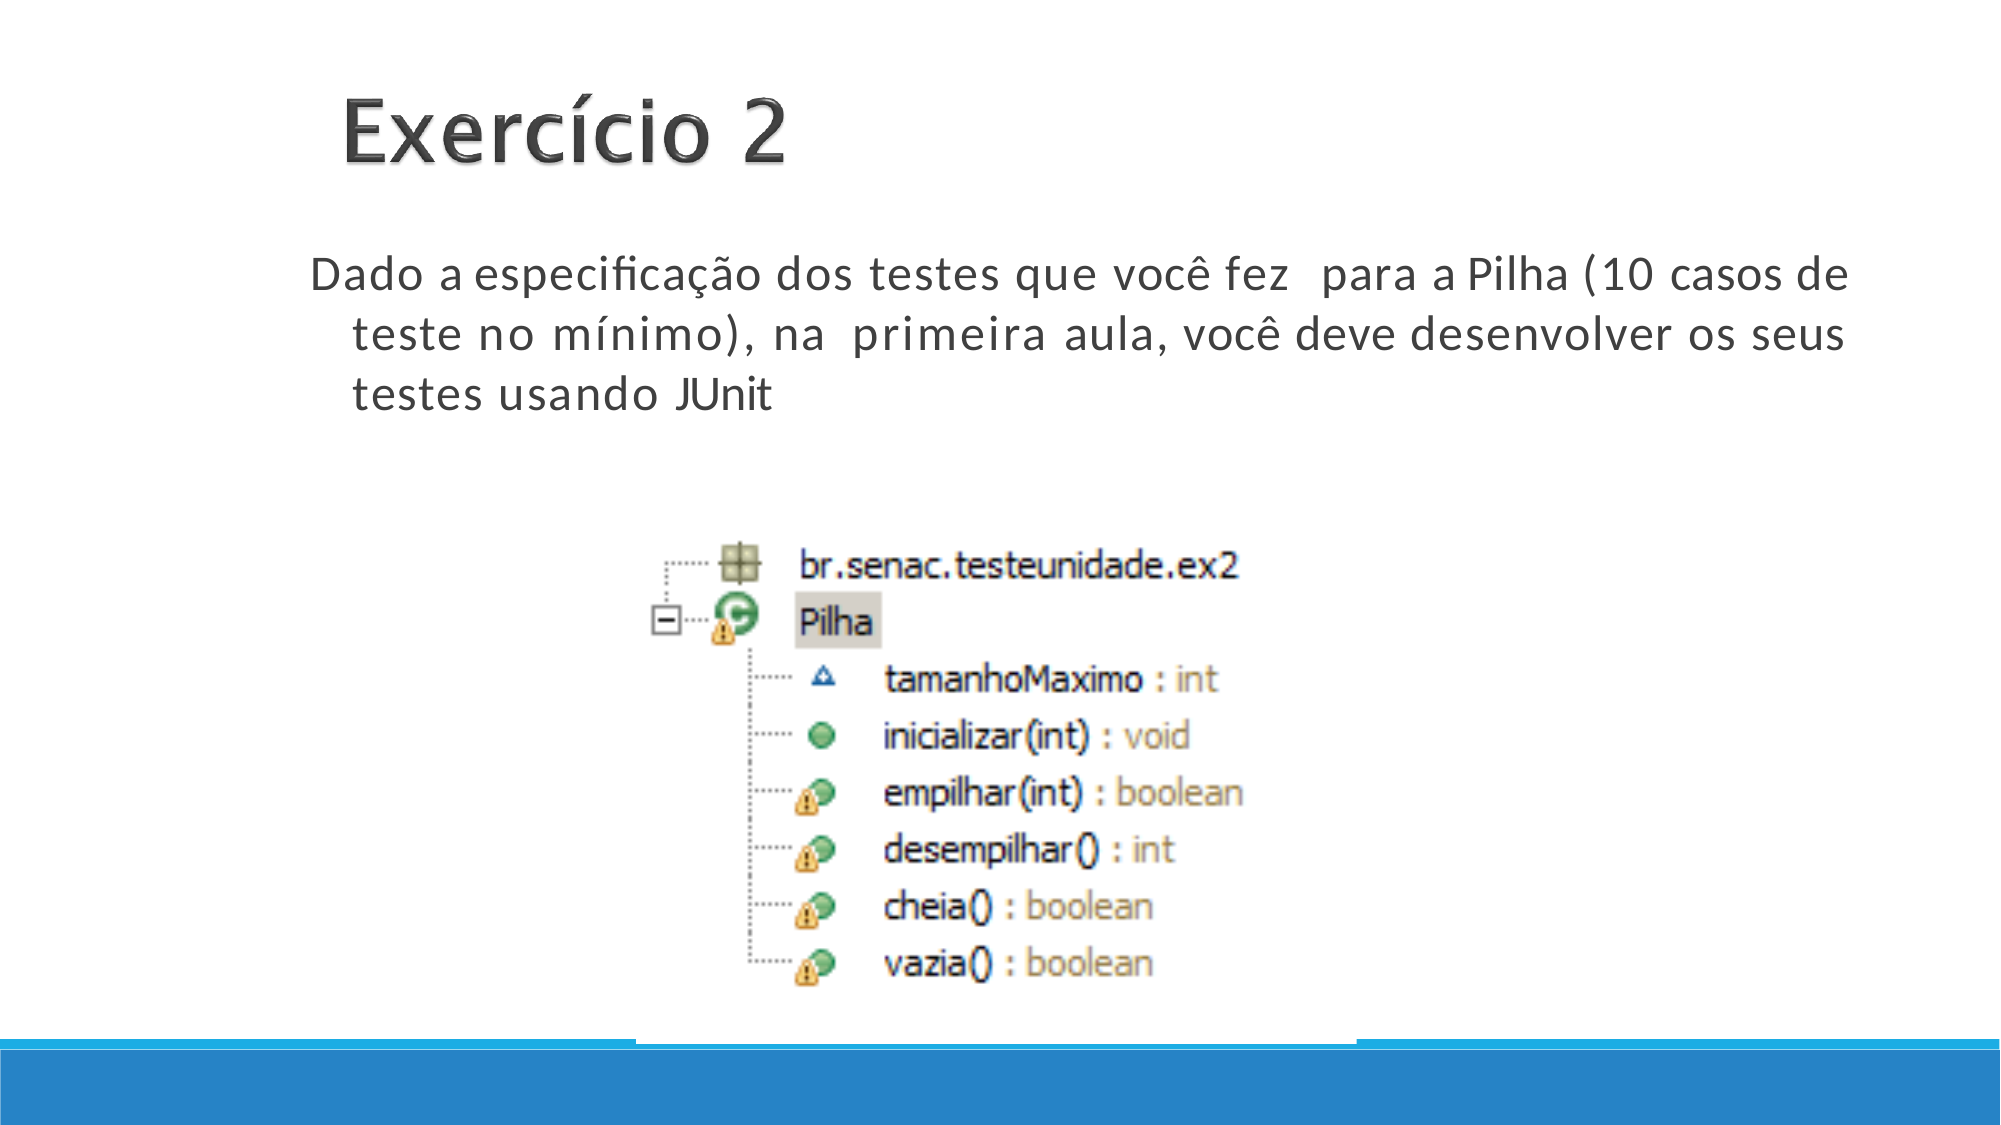

Dado a especificação dos testes que você fez  para a Pilha (10 casos de teste no mínimo), na  primeira aula, você deve desenvolver os seus  testes usando JUnit